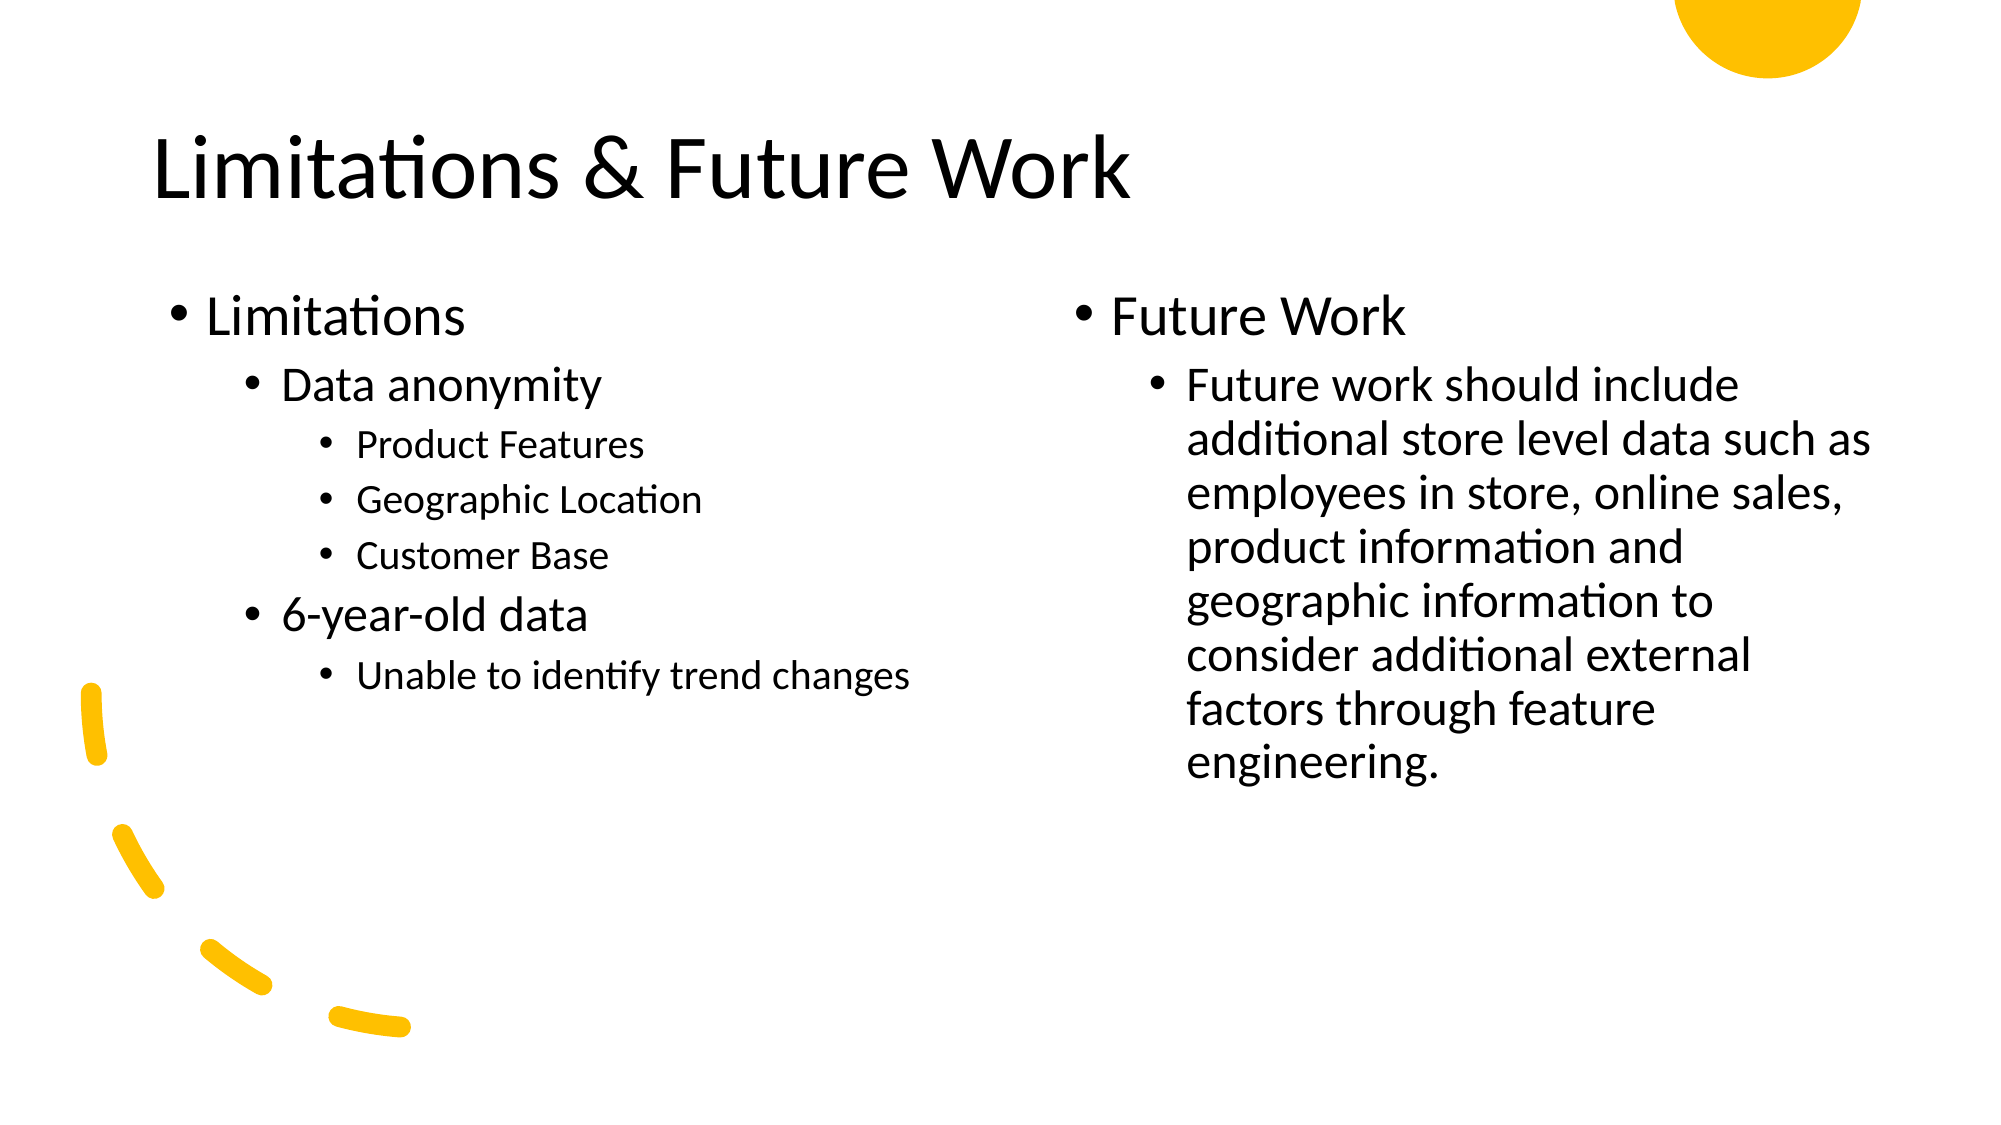

# Limitations & Future Work
Limitations
Data anonymity
Product Features
Geographic Location
Customer Base
6-year-old data
Unable to identify trend changes
Future Work
Future work should include additional store level data such as employees in store, online sales, product information and geographic information to consider additional external factors through feature engineering.